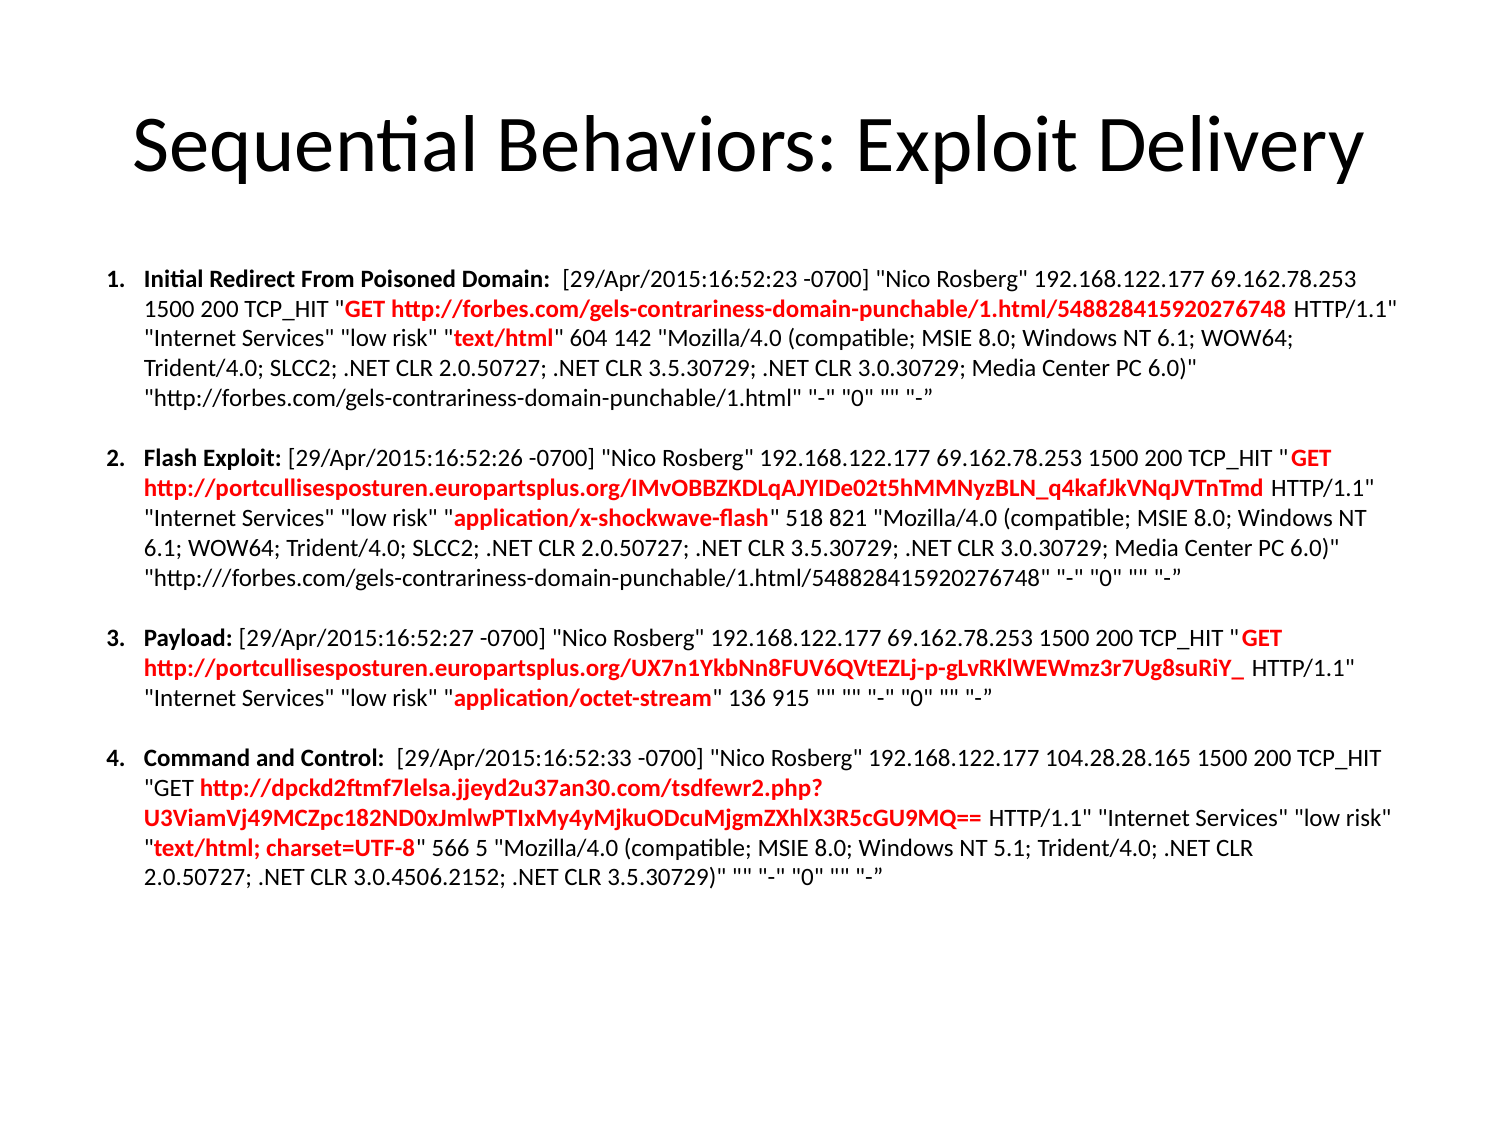

# Sequential Behaviors: Exploit Delivery
Initial Redirect From Poisoned Domain:  [29/Apr/2015:16:52:23 -0700] "Nico Rosberg" 192.168.122.177 69.162.78.253 1500 200 TCP_HIT "GET http://forbes.com/gels-contrariness-domain-punchable/1.html/548828415920276748 HTTP/1.1" "Internet Services" "low risk" "text/html" 604 142 "Mozilla/4.0 (compatible; MSIE 8.0; Windows NT 6.1; WOW64; Trident/4.0; SLCC2; .NET CLR 2.0.50727; .NET CLR 3.5.30729; .NET CLR 3.0.30729; Media Center PC 6.0)" "http://forbes.com/gels-contrariness-domain-punchable/1.html" "-" "0" "" "-”

Flash Exploit: [29/Apr/2015:16:52:26 -0700] "Nico Rosberg" 192.168.122.177 69.162.78.253 1500 200 TCP_HIT "GET http://portcullisesposturen.europartsplus.org/IMvOBBZKDLqAJYIDe02t5hMMNyzBLN_q4kafJkVNqJVTnTmd HTTP/1.1" "Internet Services" "low risk" "application/x-shockwave-flash" 518 821 "Mozilla/4.0 (compatible; MSIE 8.0; Windows NT 6.1; WOW64; Trident/4.0; SLCC2; .NET CLR 2.0.50727; .NET CLR 3.5.30729; .NET CLR 3.0.30729; Media Center PC 6.0)" "http:///forbes.com/gels-contrariness-domain-punchable/1.html/548828415920276748" "-" "0" "" "-”

Payload: [29/Apr/2015:16:52:27 -0700] "Nico Rosberg" 192.168.122.177 69.162.78.253 1500 200 TCP_HIT "GET http://portcullisesposturen.europartsplus.org/UX7n1YkbNn8FUV6QVtEZLj-p-gLvRKlWEWmz3r7Ug8suRiY_ HTTP/1.1" "Internet Services" "low risk" "application/octet-stream" 136 915 "" "" "-" "0" "" "-”
Command and Control:  [29/Apr/2015:16:52:33 -0700] "Nico Rosberg" 192.168.122.177 104.28.28.165 1500 200 TCP_HIT "GET http://dpckd2ftmf7lelsa.jjeyd2u37an30.com/tsdfewr2.php?U3ViamVj49MCZpc182ND0xJmlwPTIxMy4yMjkuODcuMjgmZXhlX3R5cGU9MQ== HTTP/1.1" "Internet Services" "low risk" "text/html; charset=UTF-8" 566 5 "Mozilla/4.0 (compatible; MSIE 8.0; Windows NT 5.1; Trident/4.0; .NET CLR 2.0.50727; .NET CLR 3.0.4506.2152; .NET CLR 3.5.30729)" "" "-" "0" "" "-”